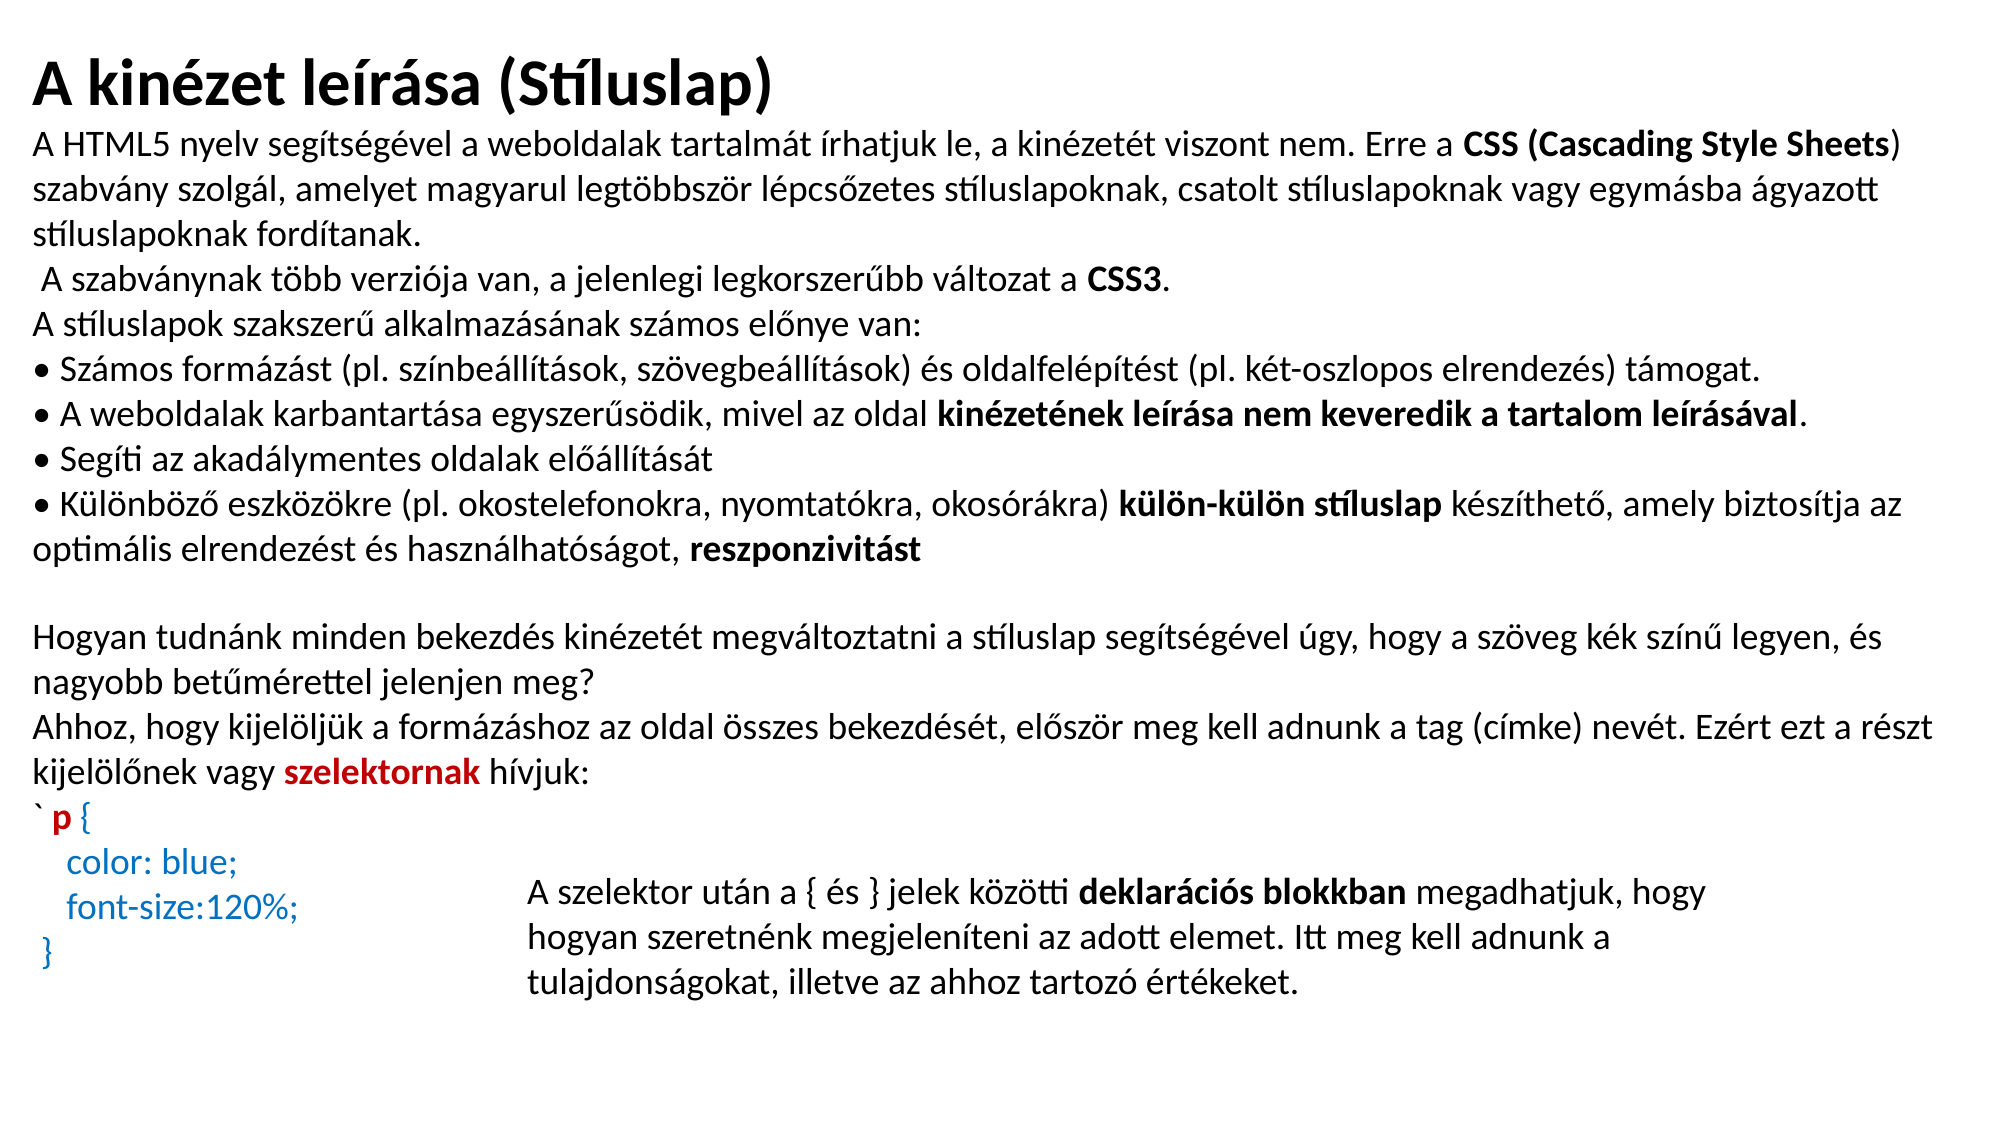

A kinézet leírása (Stíluslap)
A HTML5 nyelv segítségével a weboldalak tartalmát írhatjuk le, a kinézetét viszont nem. Erre a CSS (Cascading Style Sheets) szabvány szolgál, amelyet magyarul legtöbbször lépcsőzetes stíluslapoknak, csatolt stíluslapoknak vagy egymásba ágyazott stíluslapoknak fordítanak.
 A szabványnak több verziója van, a jelenlegi legkorszerűbb változat a CSS3.
A stíluslapok szakszerű alkalmazásának számos előnye van:
• Számos formázást (pl. színbeállítások, szövegbeállítások) és oldalfelépítést (pl. két-oszlopos elrendezés) támogat.
• A weboldalak karbantartása egyszerűsödik, mivel az oldal kinézetének leírása nem keveredik a tartalom leírásával.
• Segíti az akadálymentes oldalak előállítását
• Különböző eszközökre (pl. okostelefonokra, nyomtatókra, okosórákra) külön-külön stíluslap készíthető, amely biztosítja az optimális elrendezést és használhatóságot, reszponzivitást
Hogyan tudnánk minden bekezdés kinézetét megváltoztatni a stíluslap segítségével úgy, hogy a szöveg kék színű legyen, és nagyobb betűmérettel jelenjen meg?
Ahhoz, hogy kijelöljük a formázáshoz az oldal összes bekezdését, először meg kell adnunk a tag (címke) nevét. Ezért ezt a részt kijelölőnek vagy szelektornak hívjuk:
` p {
    color: blue;
    font-size:120%;
 }
A szelektor után a { és } jelek közötti deklarációs blokkban megadhatjuk, hogy hogyan szeretnénk megjeleníteni az adott elemet. Itt meg kell adnunk a tulajdonságokat, illetve az ahhoz tartozó értékeket.